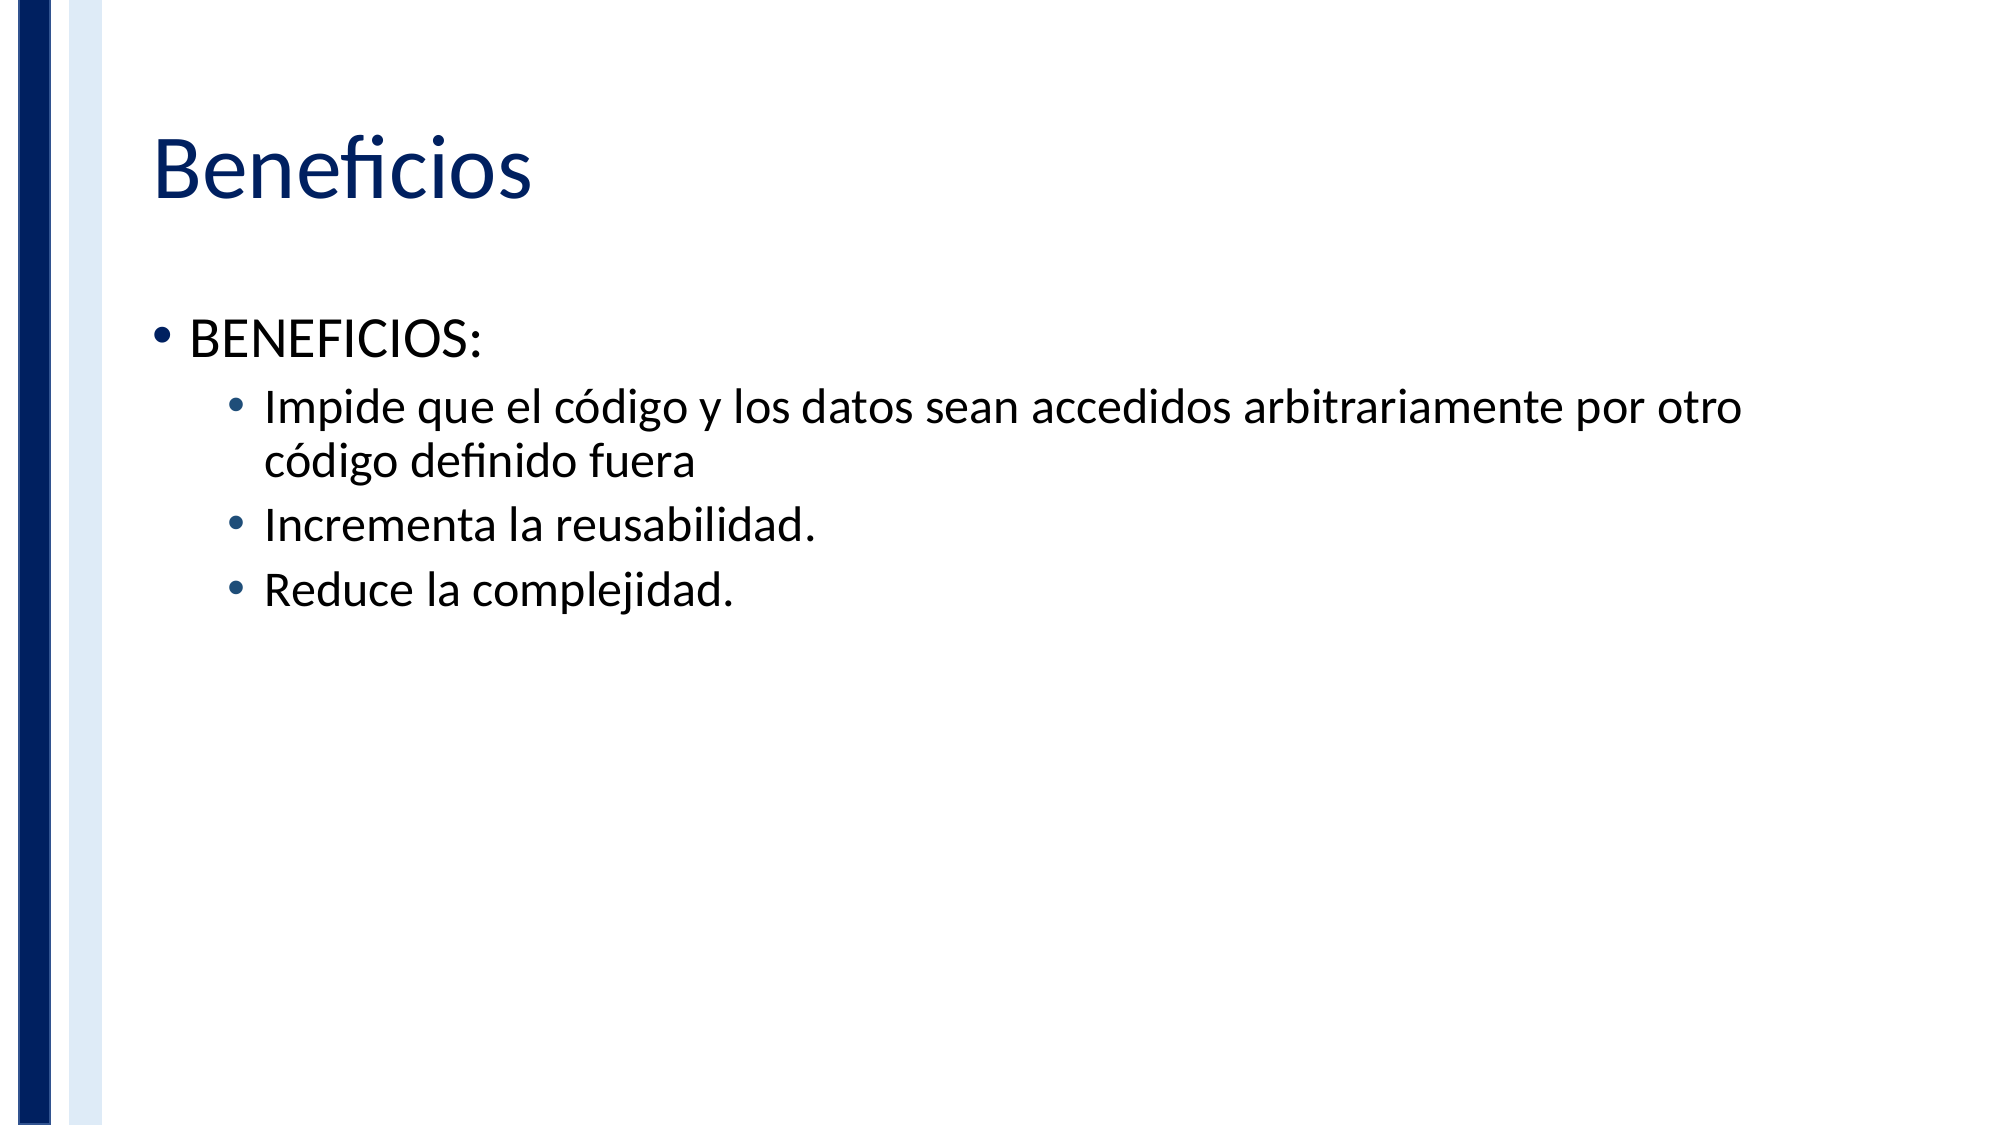

# Beneficios
BENEFICIOS:
Impide que el código y los datos sean accedidos arbitrariamente por otro código definido fuera
Incrementa la reusabilidad.
Reduce la complejidad.